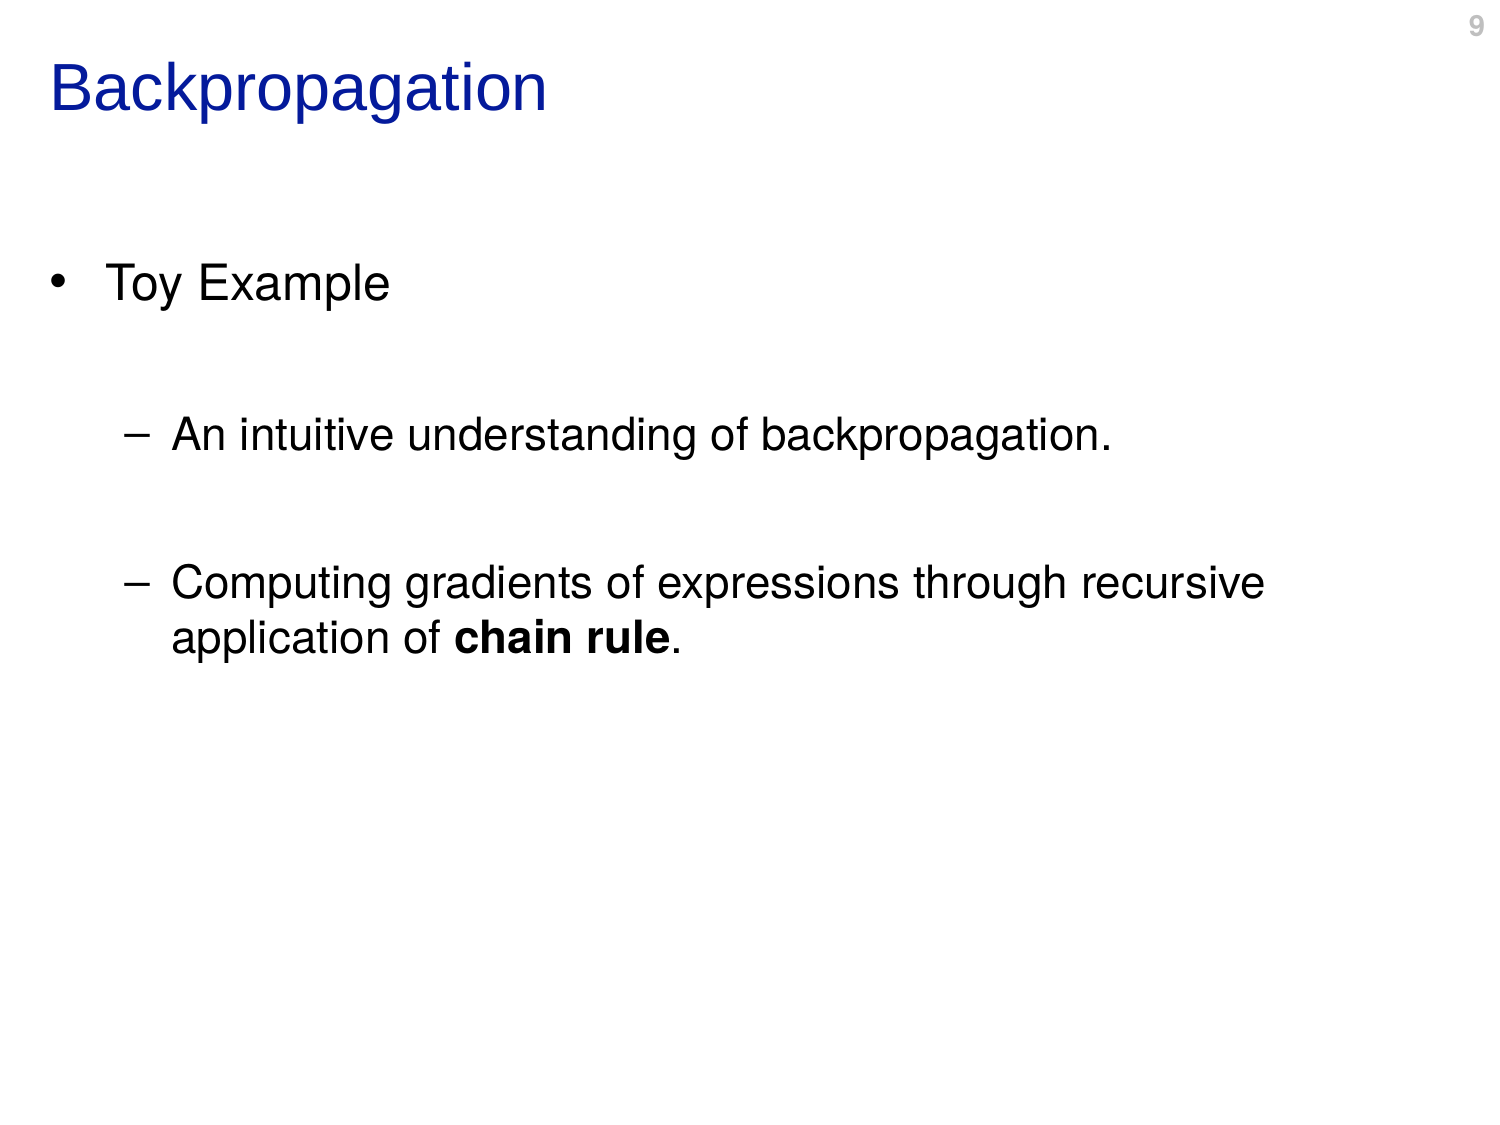

# Backpropagation

Toy Example

An intuitive understanding of backpropagation.

Computing gradients of expressions through recursive application of chain rule.